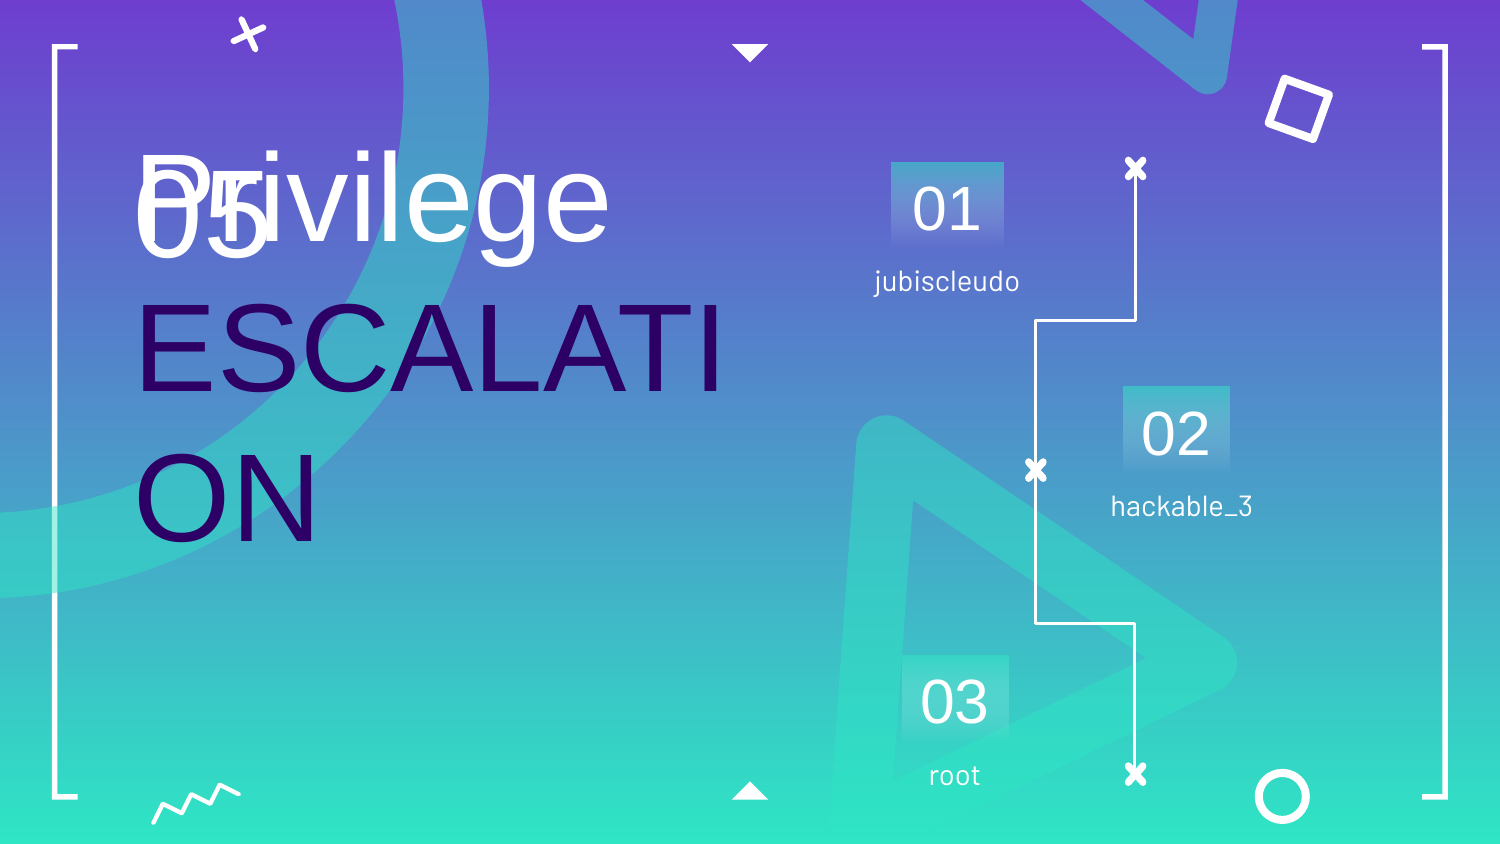

05
01
jubiscleudo
# Privilege ESCALATION
02

hackable_3
03
root